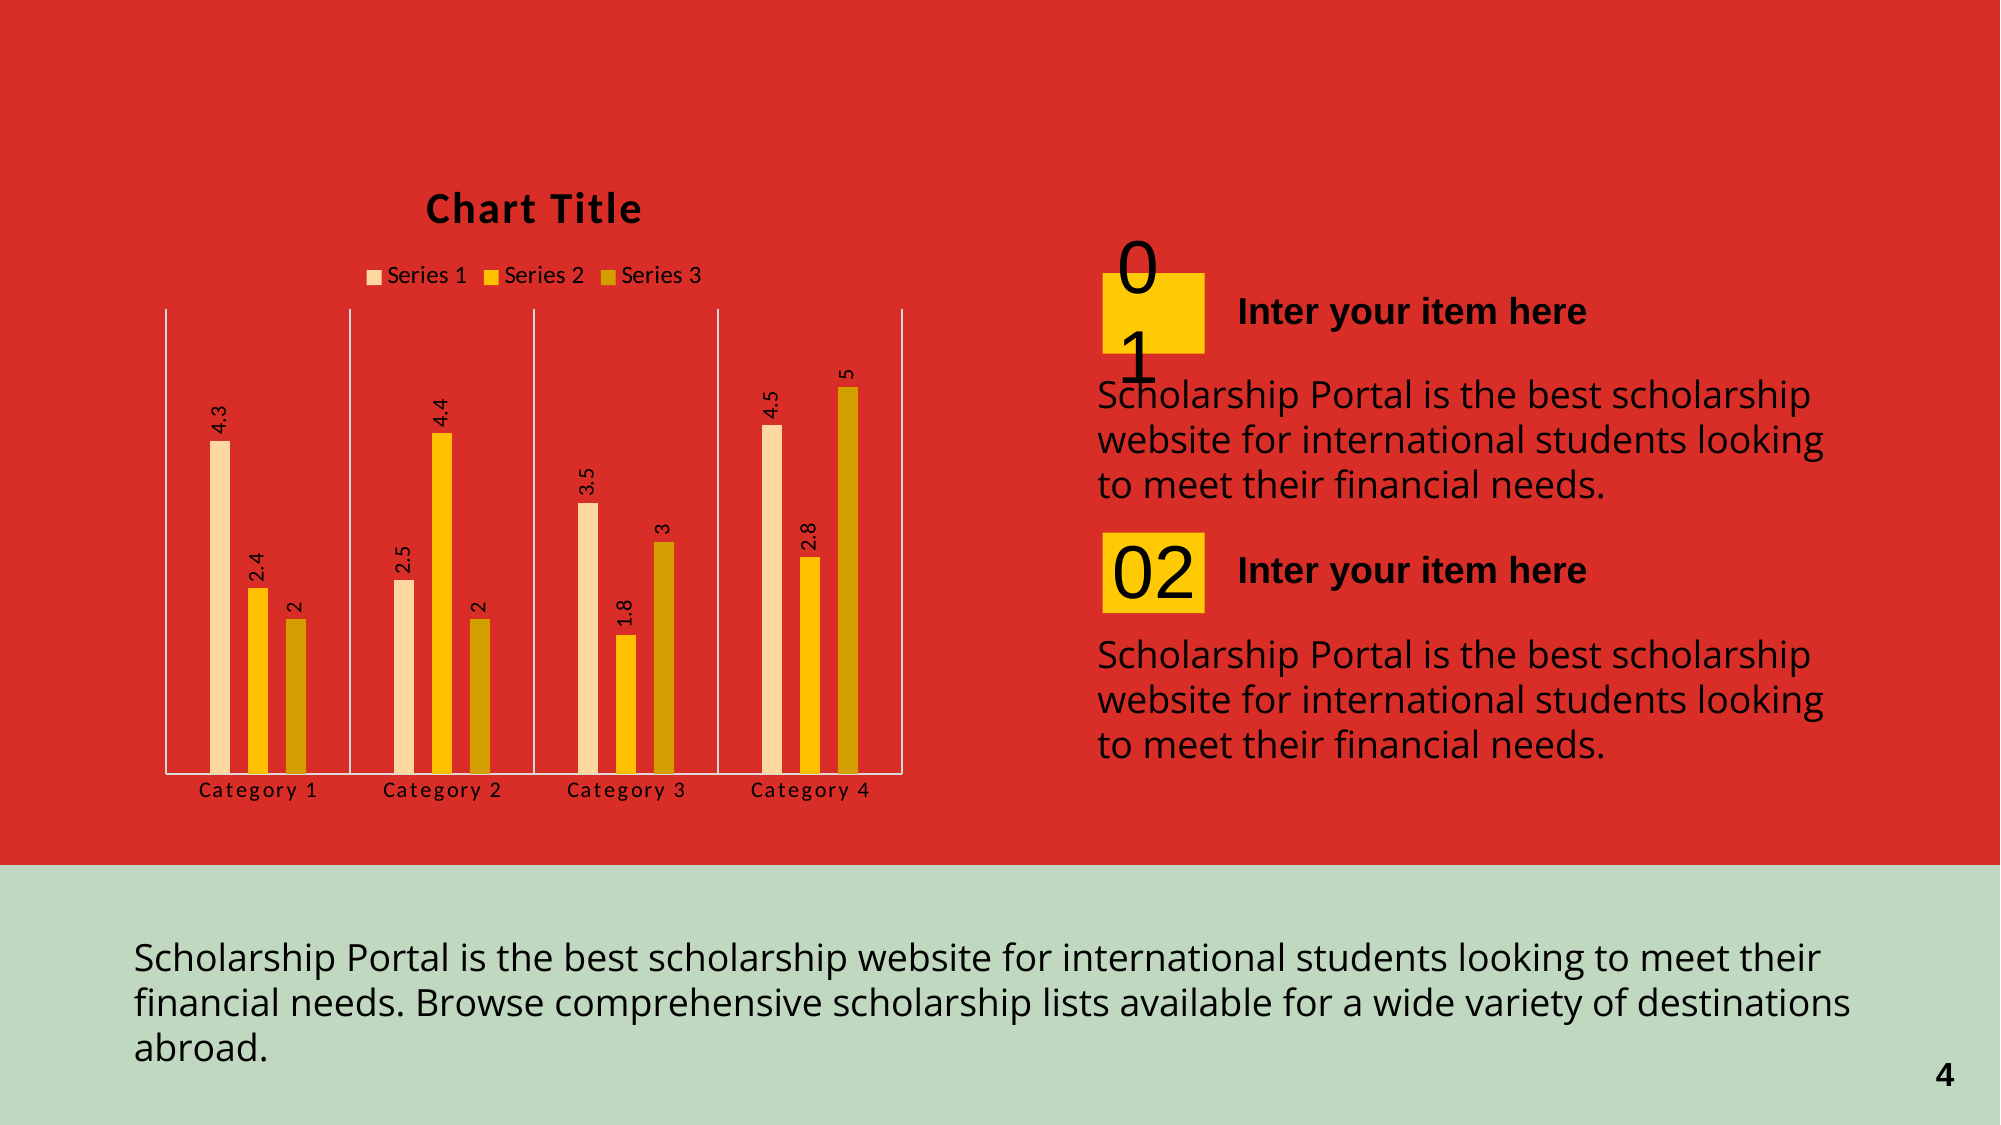

### Chart: Chart Title

| Category | Series 1 | Series 2 | Series 3 |
|---|---|---|---|
| Category 1 | 4.3 | 2.4 | 2.0 |
| Category 2 | 2.5 | 4.4 | 2.0 |
| Category 3 | 3.5 | 1.8 | 3.0 |
| Category 4 | 4.5 | 2.8 | 5.0 |
01

Inter your item here
Scholarship Portal is the best scholarship website for international students looking to meet their financial needs.
02

Inter your item here
Scholarship Portal is the best scholarship website for international students looking to meet their financial needs.

Scholarship Portal is the best scholarship website for international students looking to meet their financial needs. Browse comprehensive scholarship lists available for a wide variety of destinations abroad.
4